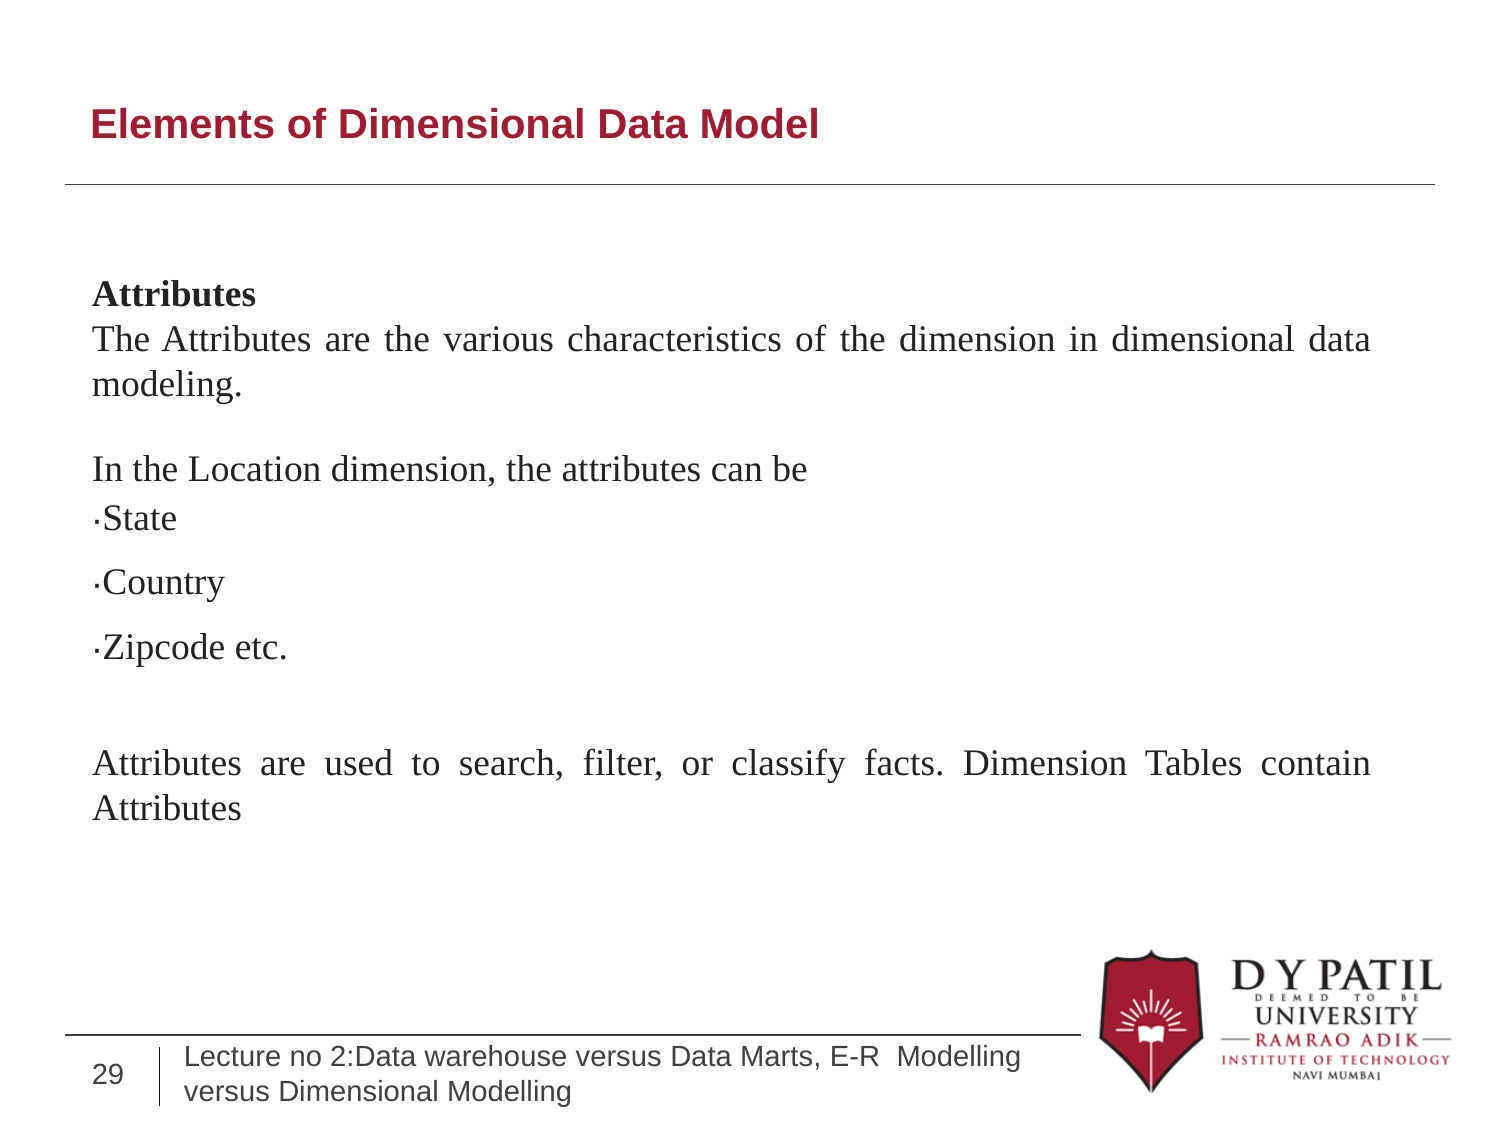

# Elements of Dimensional Data Model
Attributes
The Attributes are the various characteristics of the dimension in dimensional data modeling.

In the Location dimension, the attributes can be
State
Country
Zipcode etc.

Attributes are used to search, filter, or classify facts. Dimension Tables contain Attributes
29

Lecture no 2:Data warehouse versus Data Marts, E-R  Modelling versus Dimensional Modelling